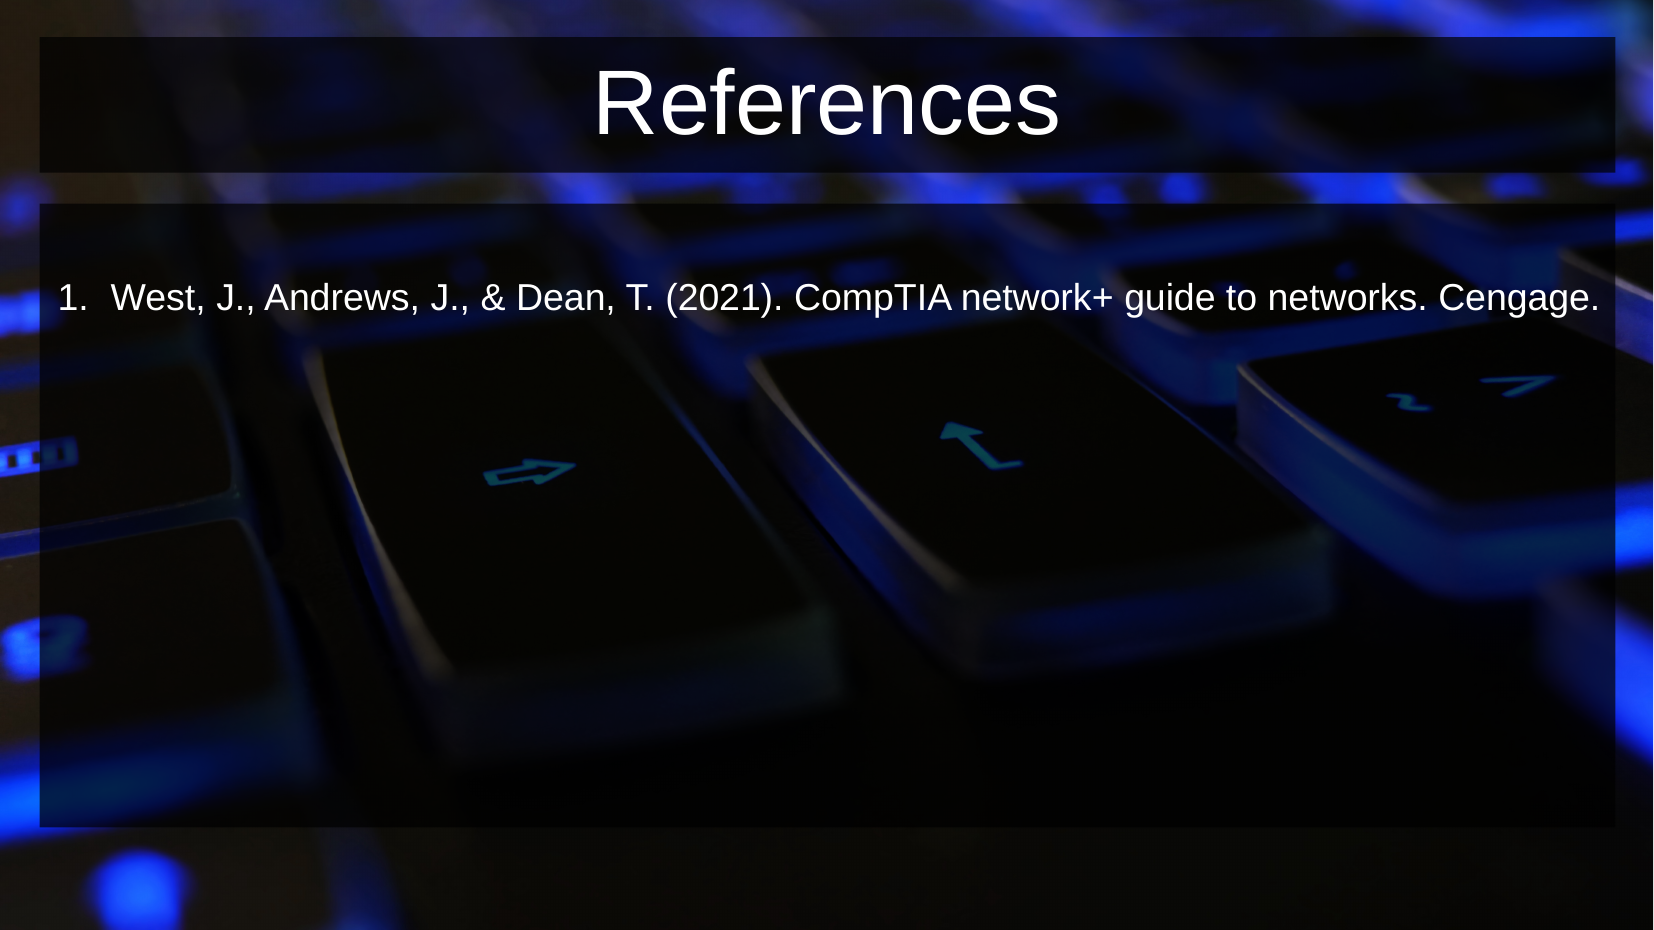

# References

West, J., Andrews, J., & Dean, T. (2021). CompTIA network+ guide to networks. Cengage.